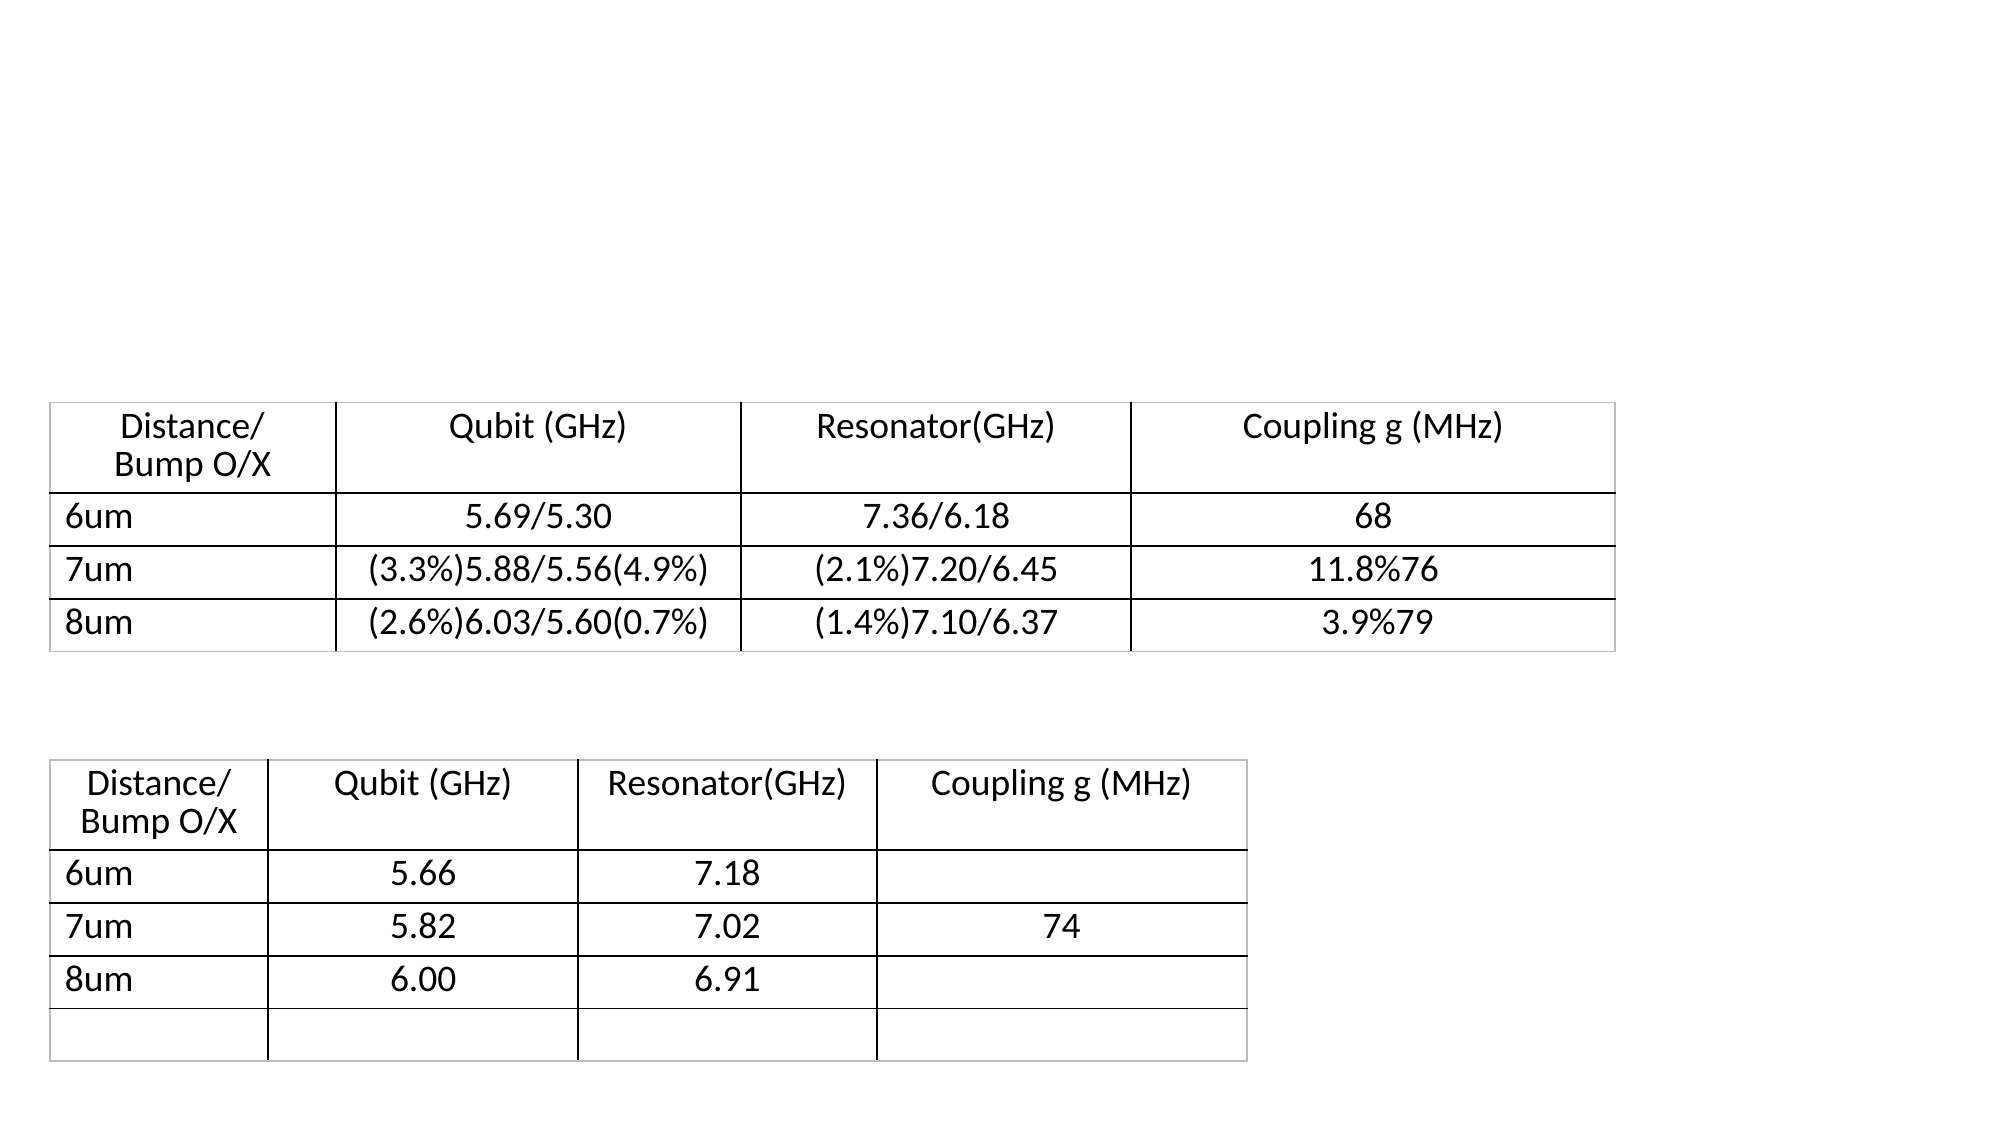

| Distance/ Bump O/X | Qubit (GHz) | Resonator(GHz) | Coupling g (MHz) |
| --- | --- | --- | --- |
| 6um | 5.69/5.30 | 7.36/6.18 | 68 |
| 7um | (3.3%)5.88/5.56(4.9%) | (2.1%)7.20/6.45 | 11.8%76 |
| 8um | (2.6%)6.03/5.60(0.7%) | (1.4%)7.10/6.37 | 3.9%79 |
| Distance/ Bump O/X | Qubit (GHz) | Resonator(GHz) | Coupling g (MHz) |
| --- | --- | --- | --- |
| 6um | 5.66 | 7.18 |  |
| 7um | 5.82 | 7.02 | 74 |
| 8um | 6.00 | 6.91 |  |
|  |  |  |  |
| Distance | Qubit (GHz) | Resonator (GHz) | Coupling g (MHz) |
| --- | --- | --- | --- |
| 5um | 5.42 | 7.58 | 59 |
| 6um | 5.69 | 7.36 | 68 |
| 7um | 5.88 | 7.20 | 76 |
| 8um | 6.03 | 7.10 | 79 |
| 9um | 6.12 | 7.01 | 89 |